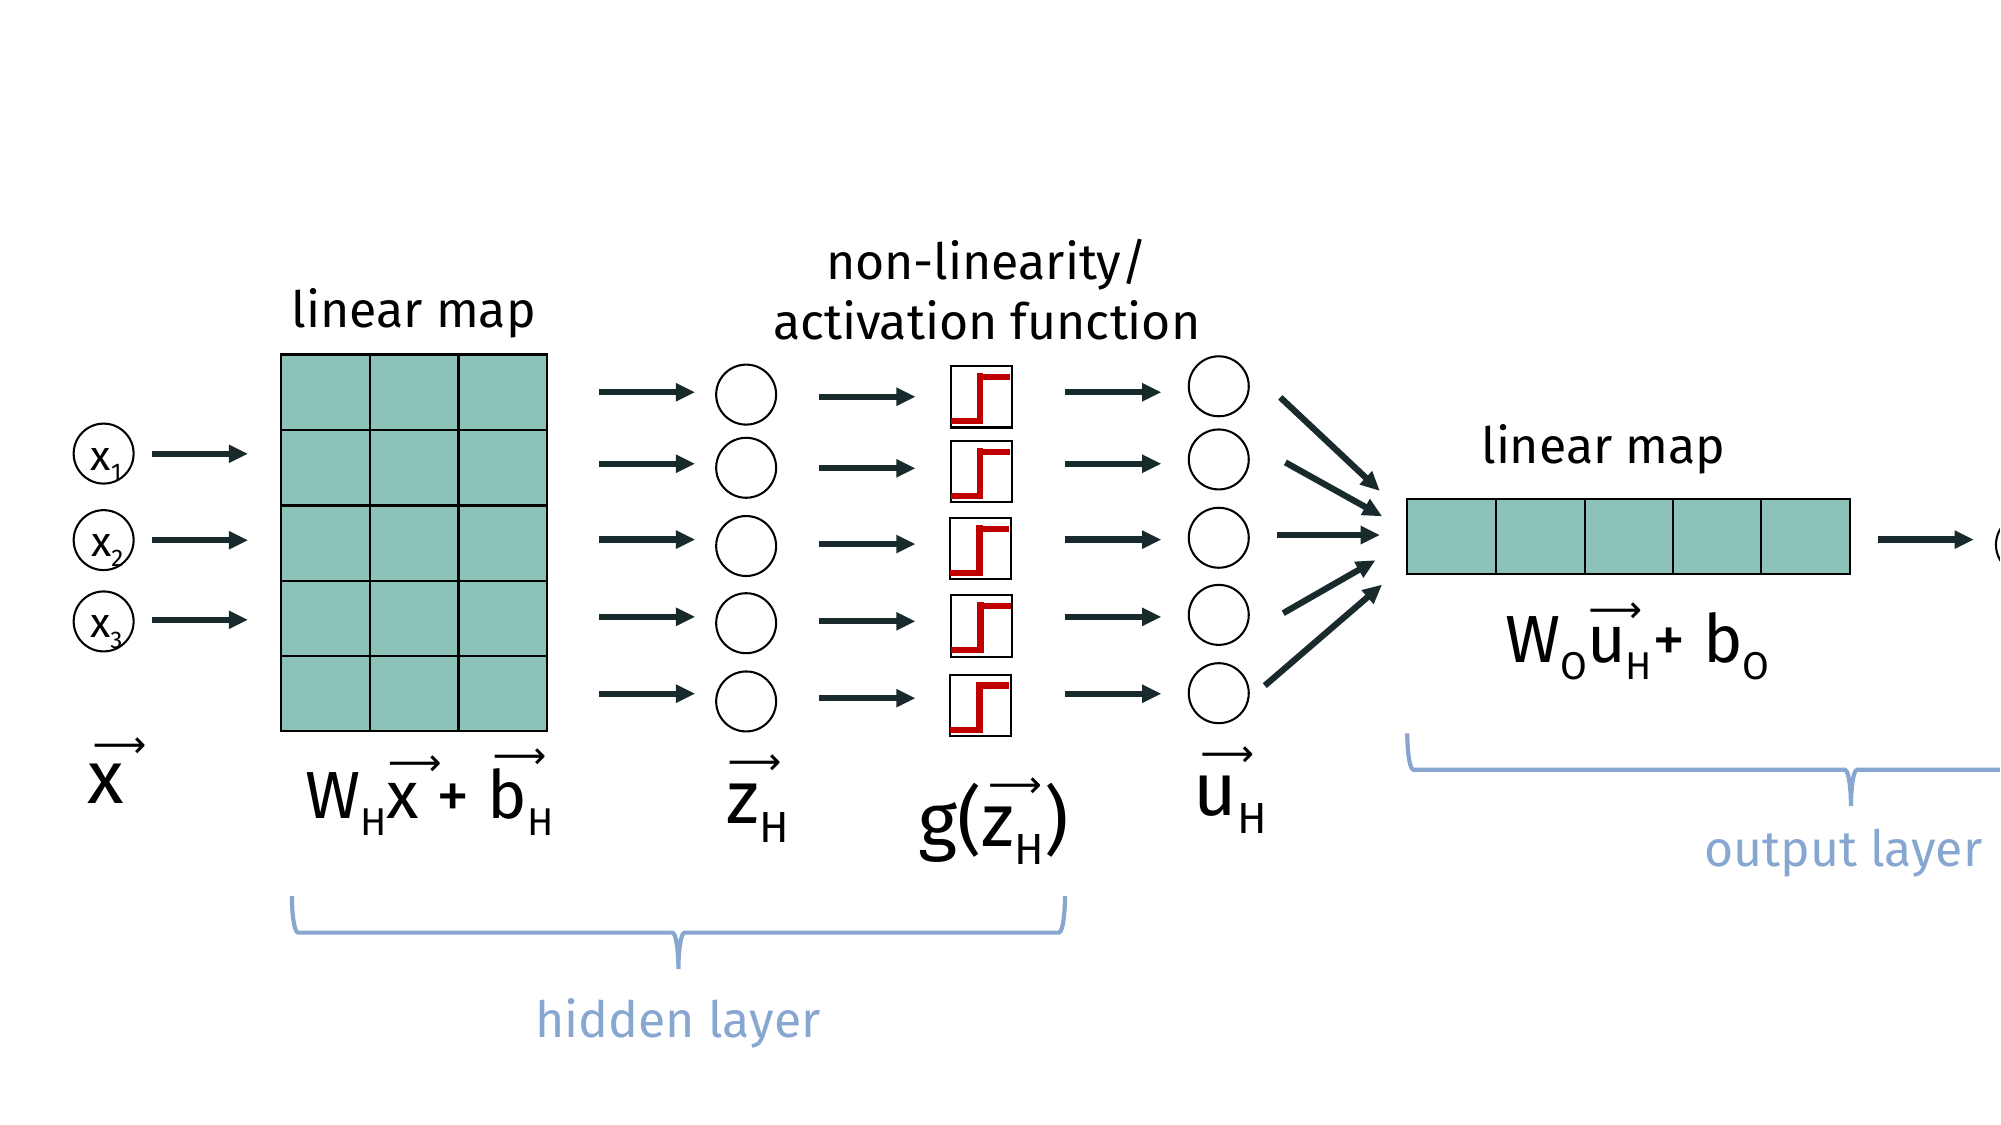

non-linearity/
activation function
linear map

non-linearity/
activation function

linear map
x1

x2

uO
zO
⟶
⟶

g(zO)
x3
WOuH+ bO

⟶
x
⟶
⟶
⟶
⟶
uH
zH
WHx + bH
⟶
g(zH)
output layer
hidden layer